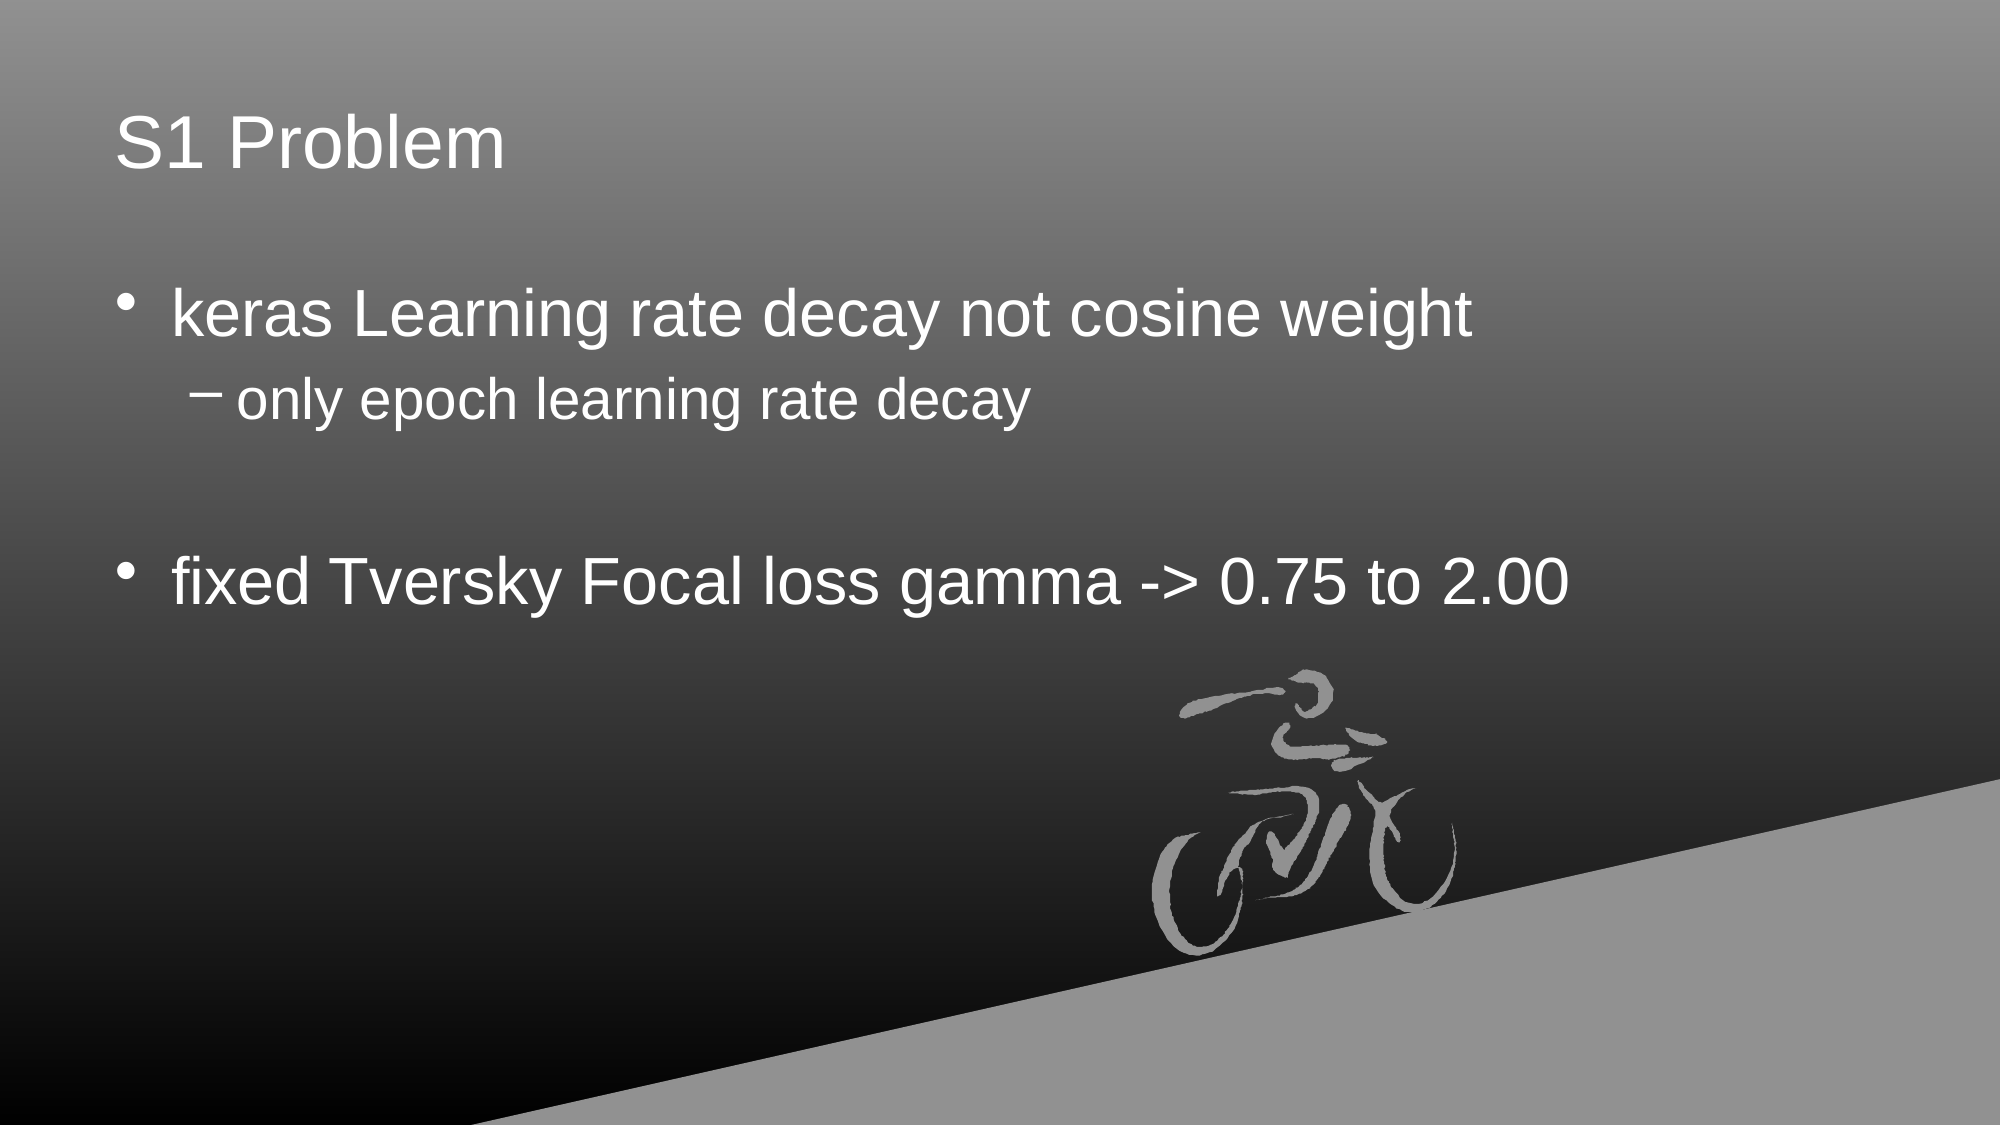

# S1 Problem
keras Learning rate decay not cosine weight
only epoch learning rate decay

fixed Tversky Focal loss gamma -> 0.75 to 2.00